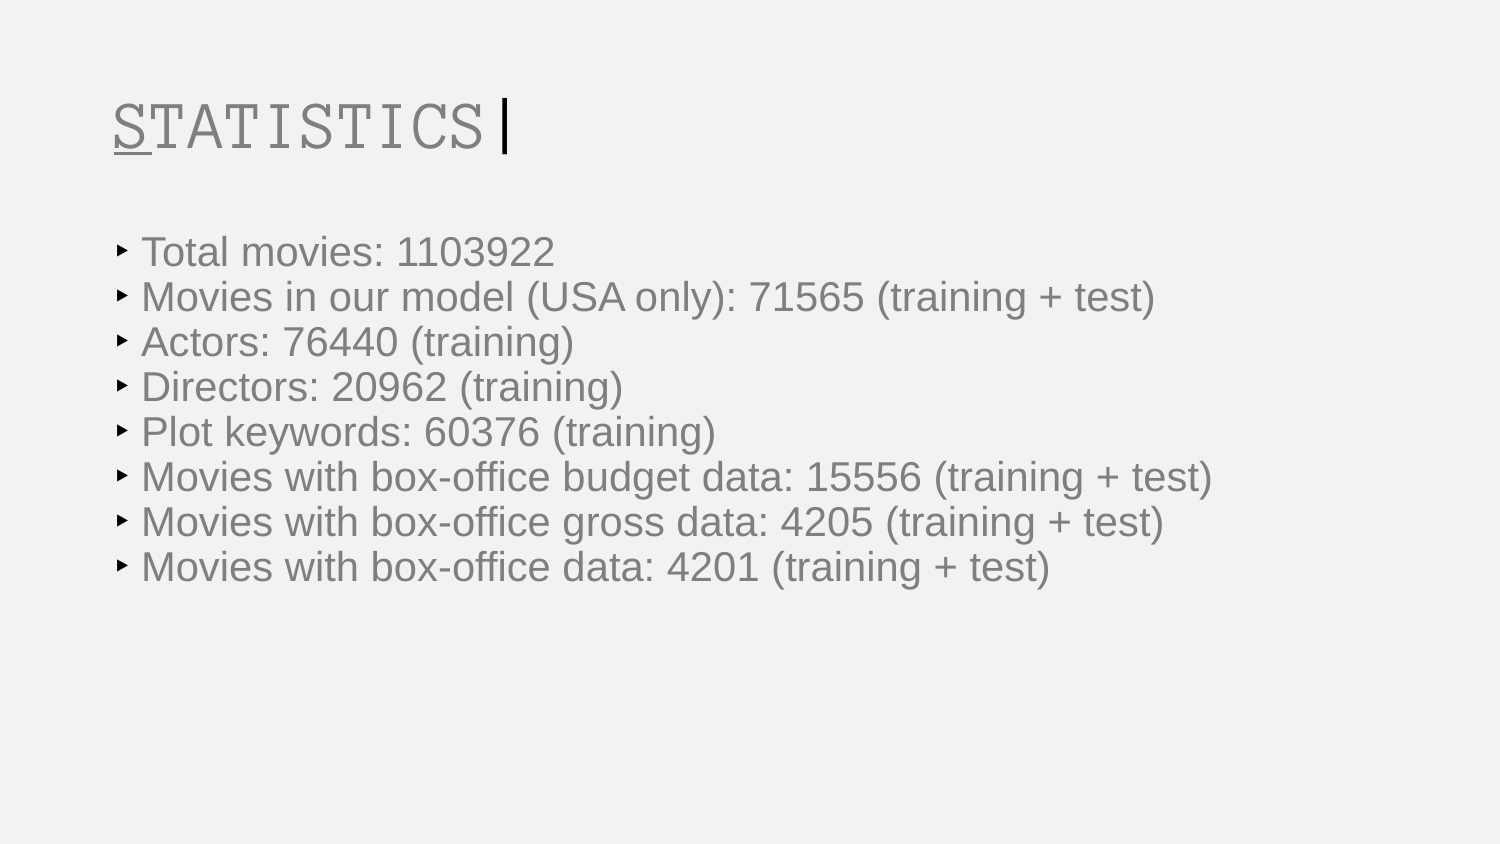

# STATISTICS|
‣ Total movies: 1103922
‣ Movies in our model (USA only): 71565 (training + test)
‣ Actors: 76440 (training)
‣ Directors: 20962 (training)
‣ Plot keywords: 60376 (training)
‣ Movies with box-office budget data: 15556 (training + test)
‣ Movies with box-office gross data: 4205 (training + test)
‣ Movies with box-office data: 4201 (training + test)